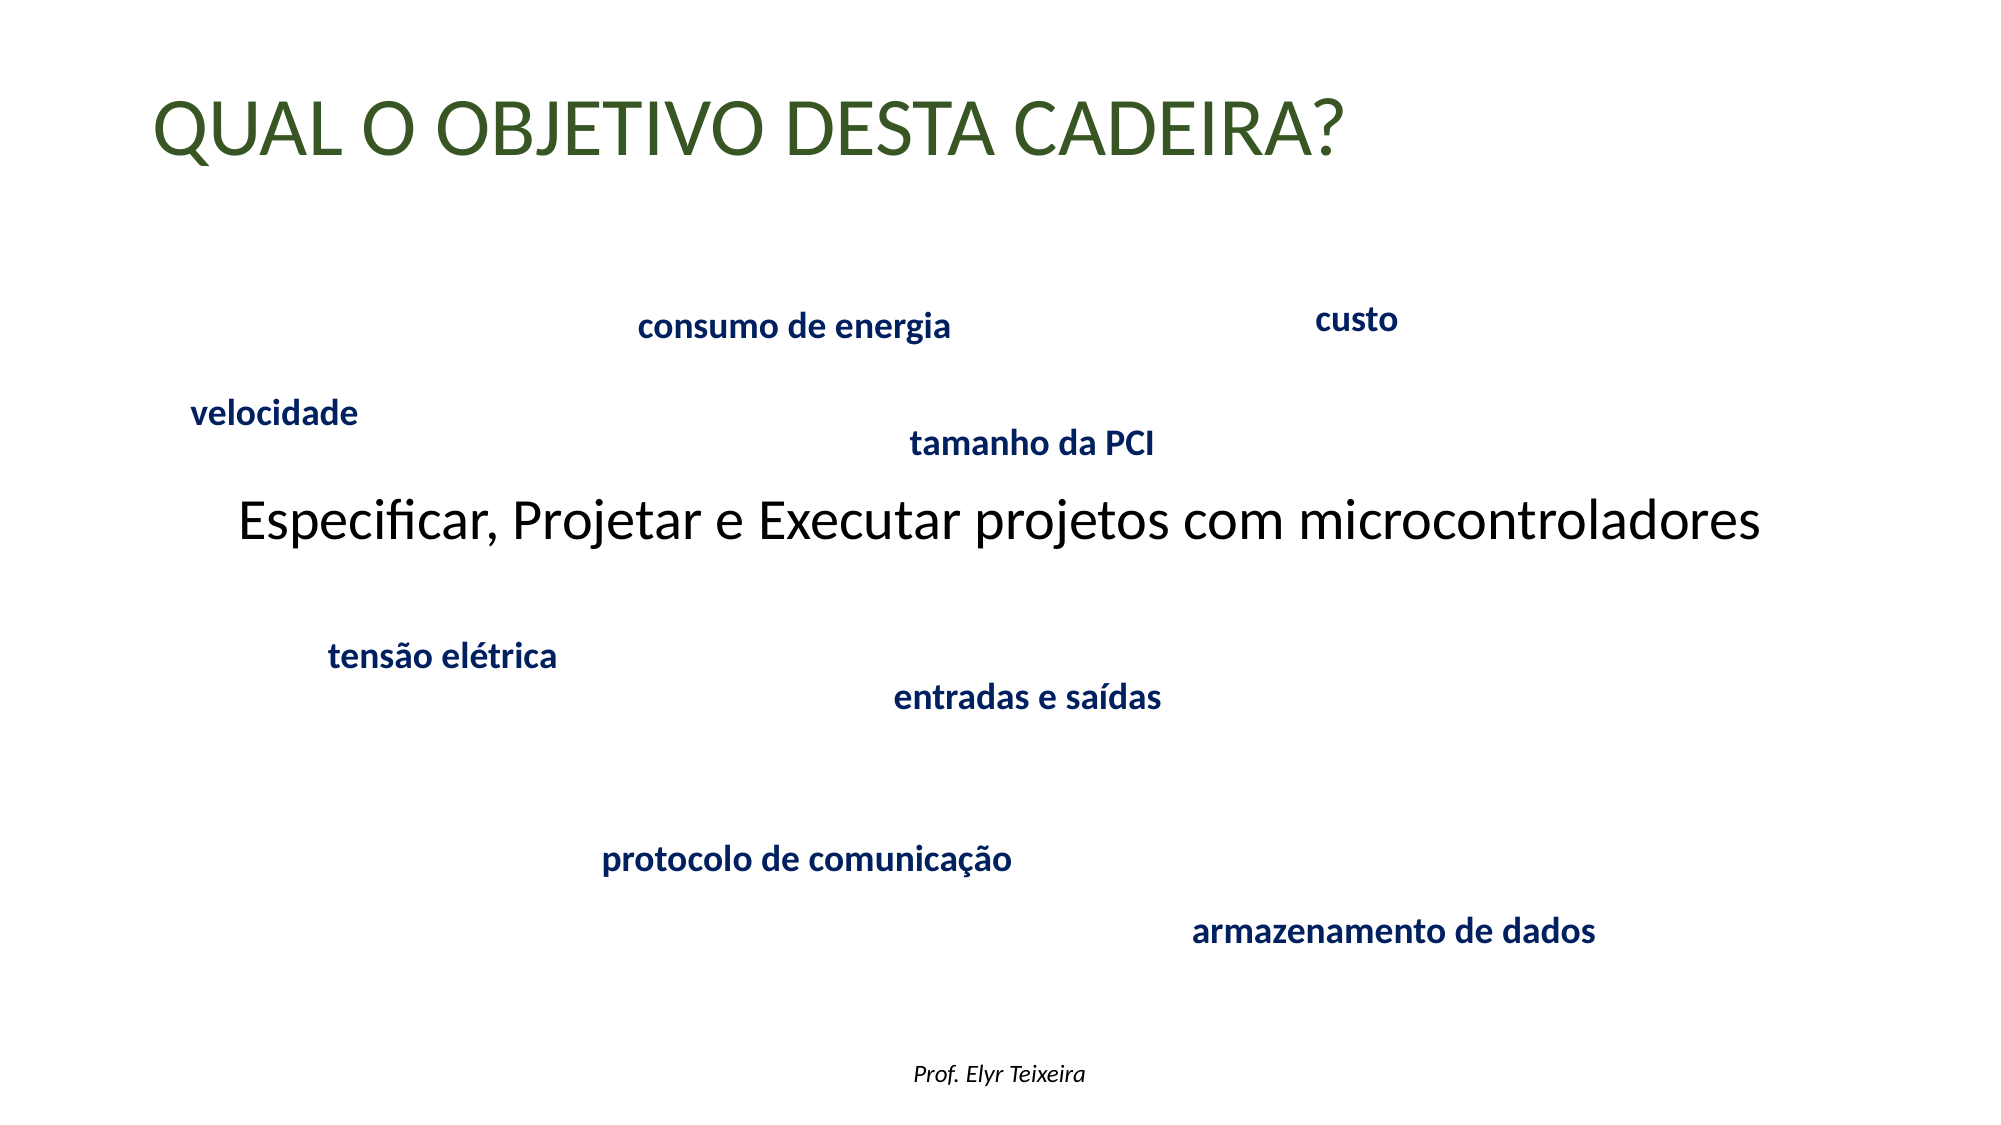

# Qual o objetivo desta cadeira?

Especificar, Projetar e Executar projetos com microcontroladores

custo
consumo de energia
velocidade
tamanho da PCI
tensão elétrica
entradas e saídas
protocolo de comunicação
armazenamento de dados